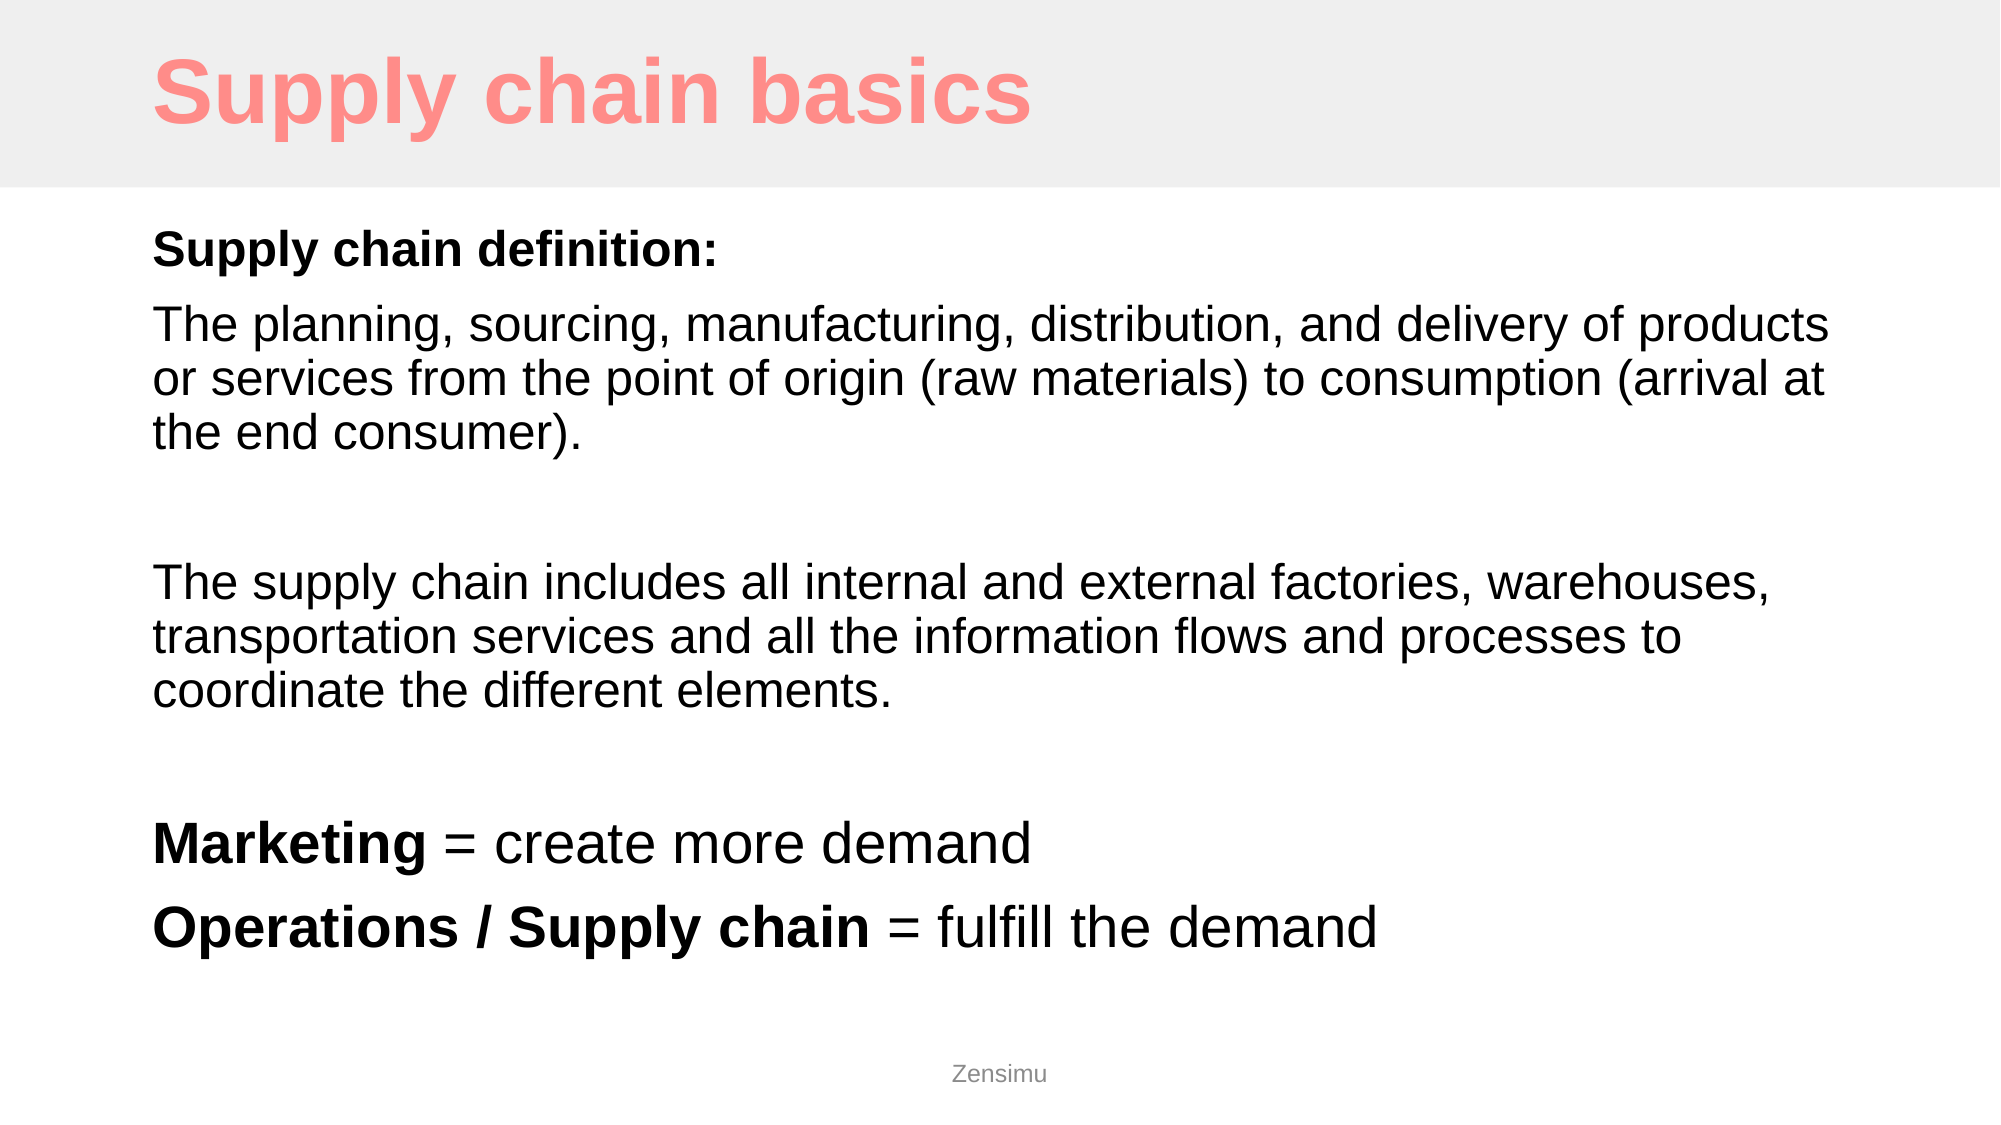

# Supply chain basics
Supply chain definition:
The planning, sourcing, manufacturing, distribution, and delivery of products or services from the point of origin (raw materials) to consumption (arrival at the end consumer).

The supply chain includes all internal and external factories, warehouses, transportation services and all the information flows and processes to coordinate the different elements.

Marketing = create more demand
Operations / Supply chain = fulfill the demand
Zensimu